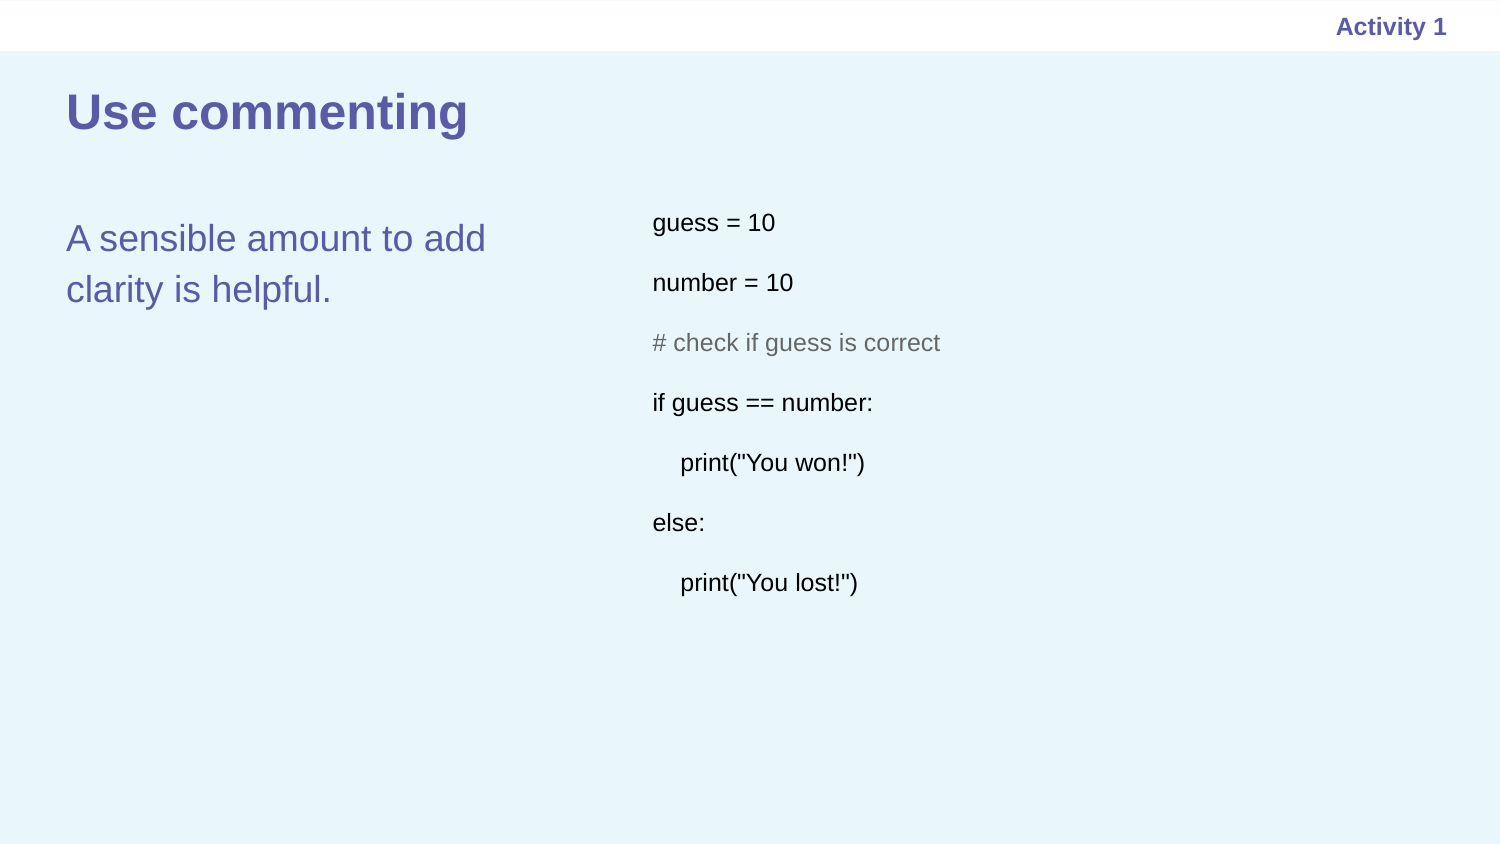

Activity 1
# Use commenting
guess = 10
number = 10
# check if guess is correct

if guess == number:
    print("You won!")
else:
    print("You lost!")

A sensible amount to add clarity is helpful.